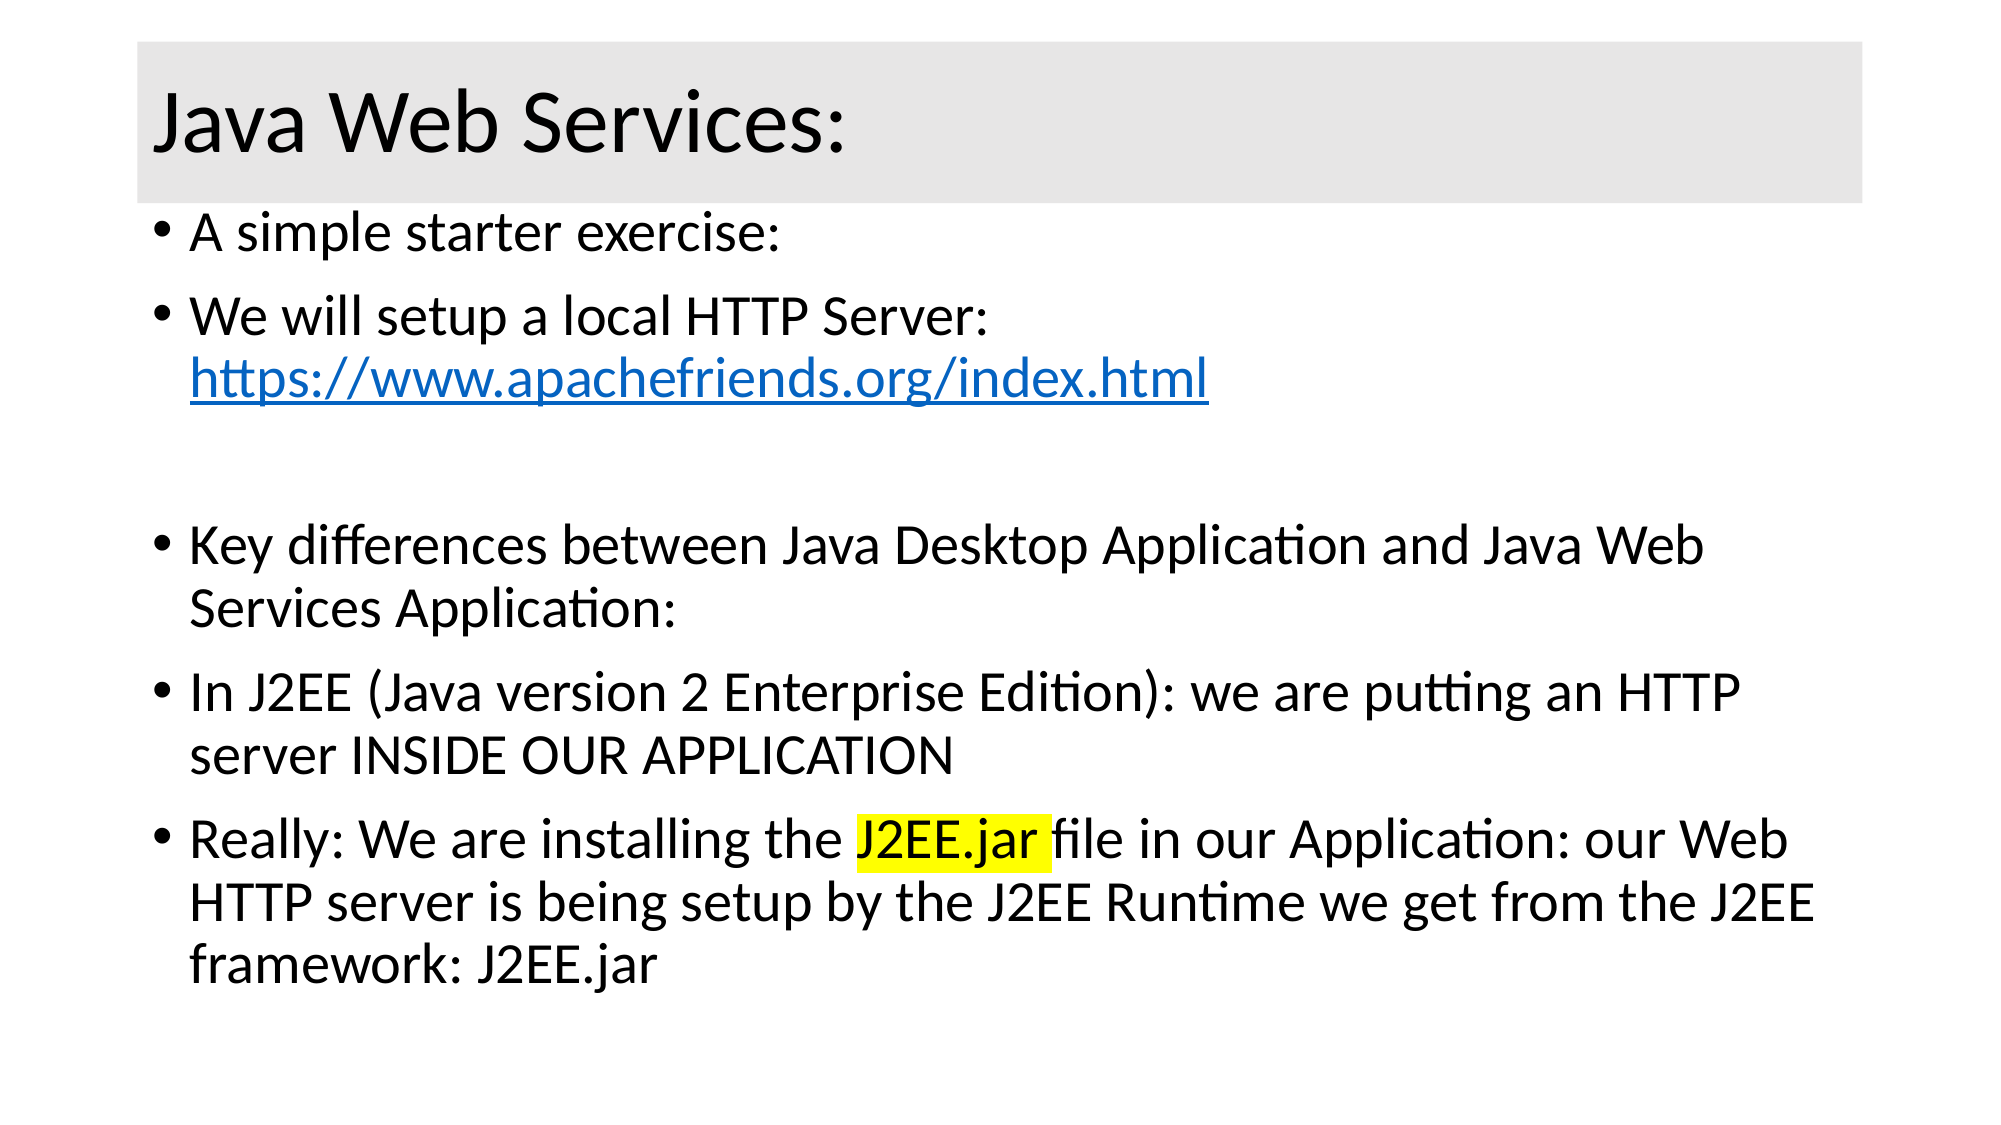

# Java Web Services:
A simple starter exercise:
We will setup a local HTTP Server: https://www.apachefriends.org/index.html

Key differences between Java Desktop Application and Java Web Services Application:
In J2EE (Java version 2 Enterprise Edition): we are putting an HTTP server INSIDE OUR APPLICATION
Really: We are installing the J2EE.jar file in our Application: our Web HTTP server is being setup by the J2EE Runtime we get from the J2EE framework: J2EE.jar